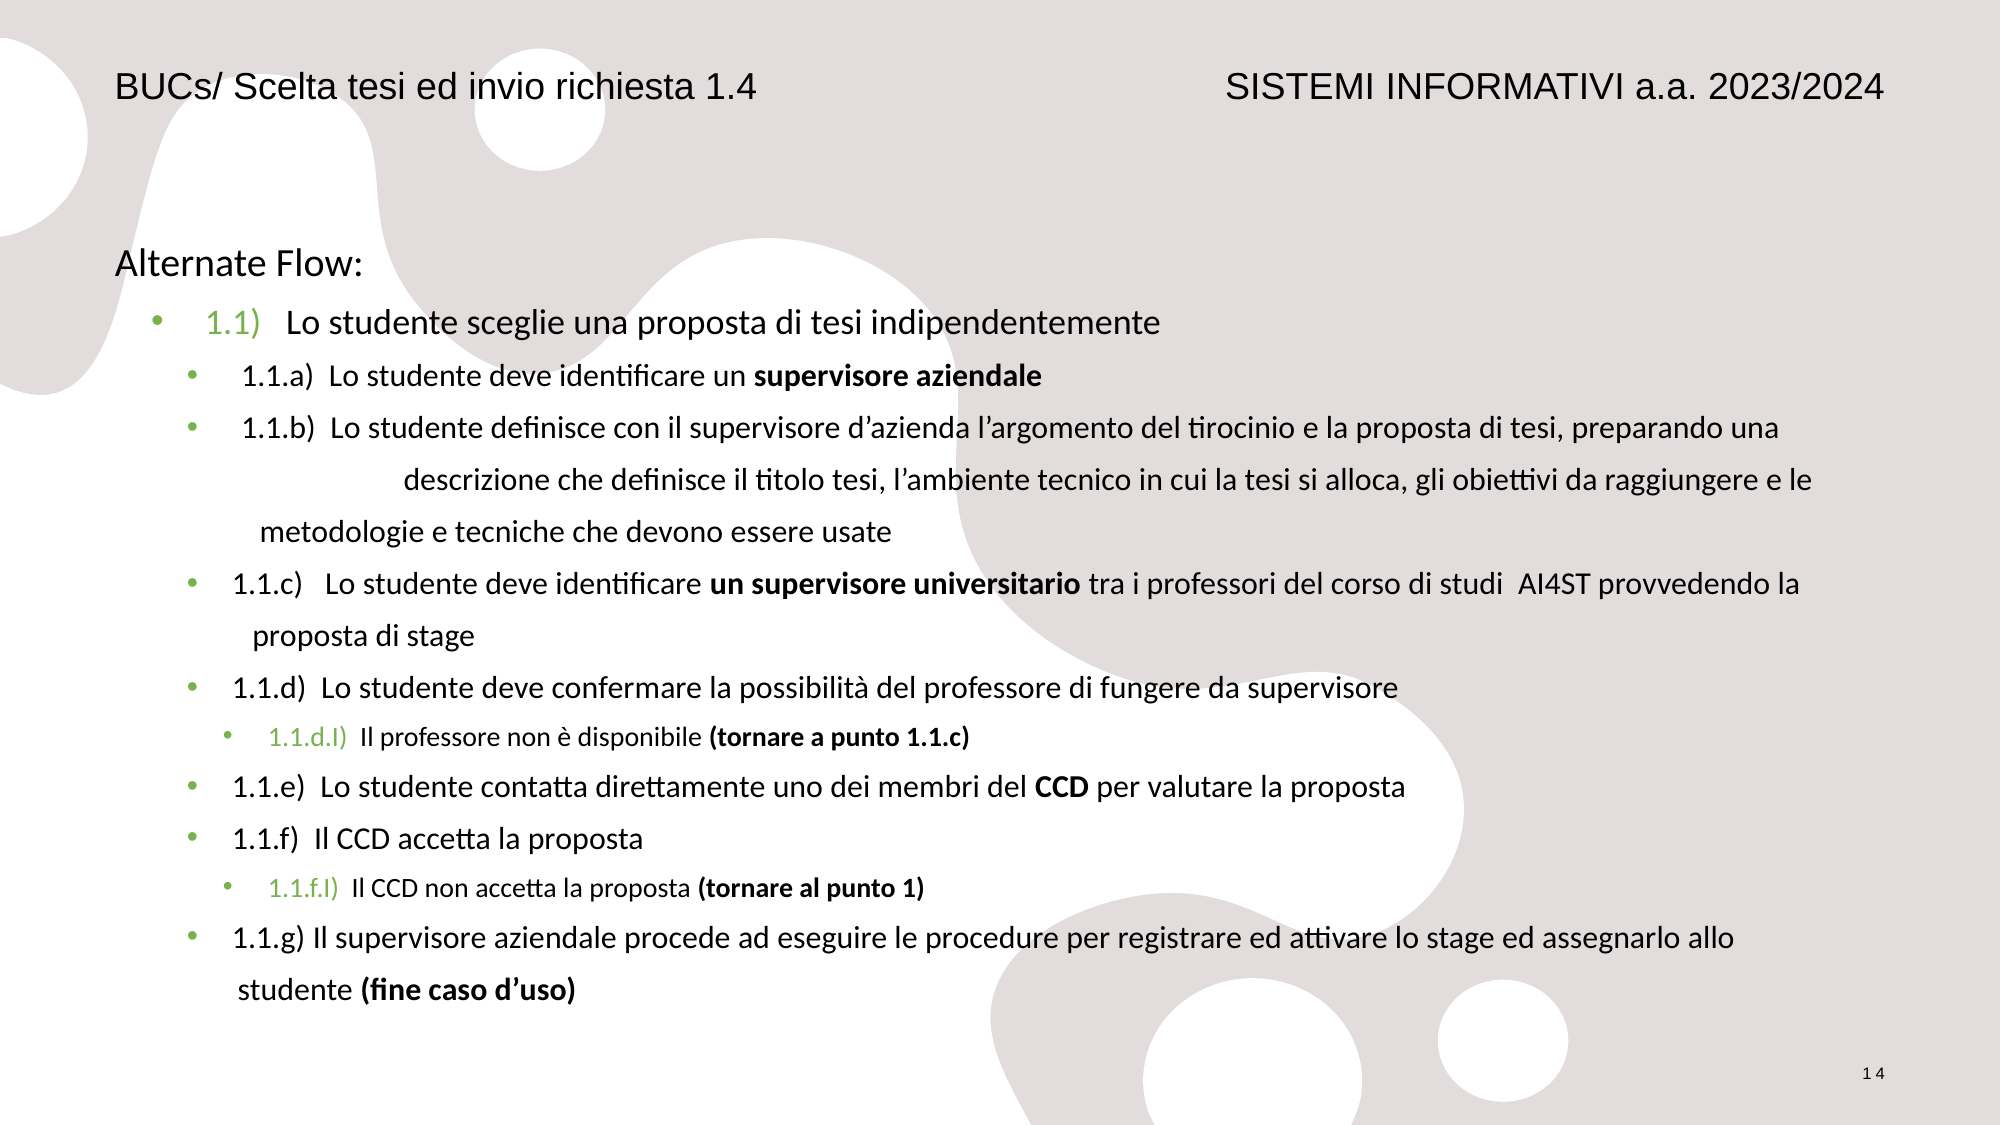

BUCs/ Scelta tesi ed invio richiesta 1.4
SISTEMI INFORMATIVI a.a. 2023/2024
Alternate Flow:
1.1)   Lo studente sceglie una proposta di tesi indipendentemente
1.1.a)  Lo studente deve identificare un supervisore aziendale
1.1.b)  Lo studente definisce con il supervisore d’azienda l’argomento del tirocinio e la proposta di tesi, preparando una
 	          descrizione che definisce il titolo tesi, l’ambiente tecnico in cui la tesi si alloca, gli obiettivi da raggiungere e le
	          metodologie e tecniche che devono essere usate
1.1.c)   Lo studente deve identificare un supervisore universitario tra i professori del corso di studi  AI4ST provvedendo la
	         proposta di stage
1.1.d)  Lo studente deve confermare la possibilità del professore di fungere da supervisore
1.1.d.I)  Il professore non è disponibile (tornare a punto 1.1.c)
1.1.e)  Lo studente contatta direttamente uno dei membri del CCD per valutare la proposta
1.1.f)  Il CCD accetta la proposta
1.1.f.I)  Il CCD non accetta la proposta (tornare al punto 1)
1.1.g) Il supervisore aziendale procede ad eseguire le procedure per registrare ed attivare lo stage ed assegnarlo allo
	       studente (fine caso d’uso)
14